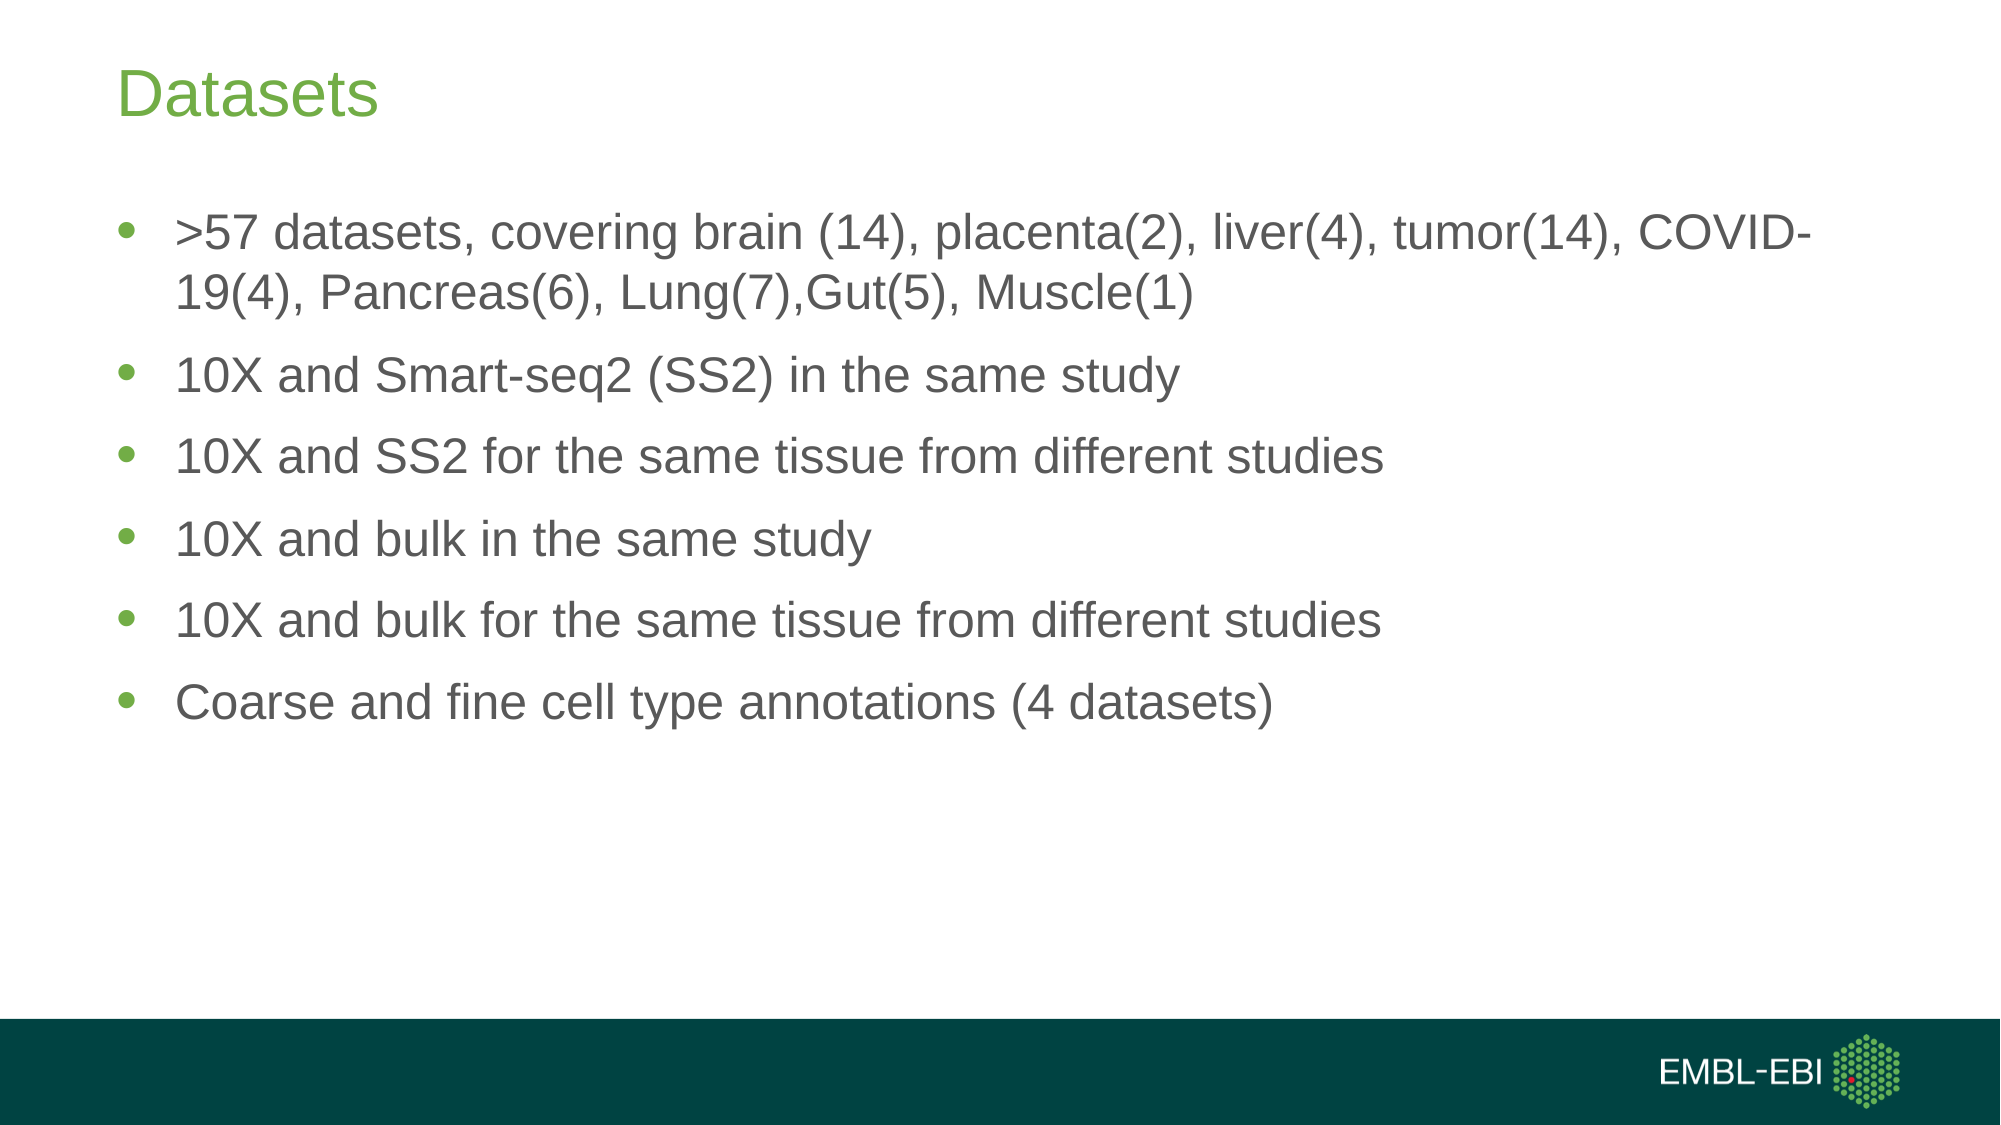

# Datasets
>57 datasets, covering brain (14), placenta(2), liver(4), tumor(14), COVID-19(4), Pancreas(6), Lung(7),Gut(5), Muscle(1)
10X and Smart-seq2 (SS2) in the same study
10X and SS2 for the same tissue from different studies
10X and bulk in the same study
10X and bulk for the same tissue from different studies
Coarse and fine cell type annotations (4 datasets)